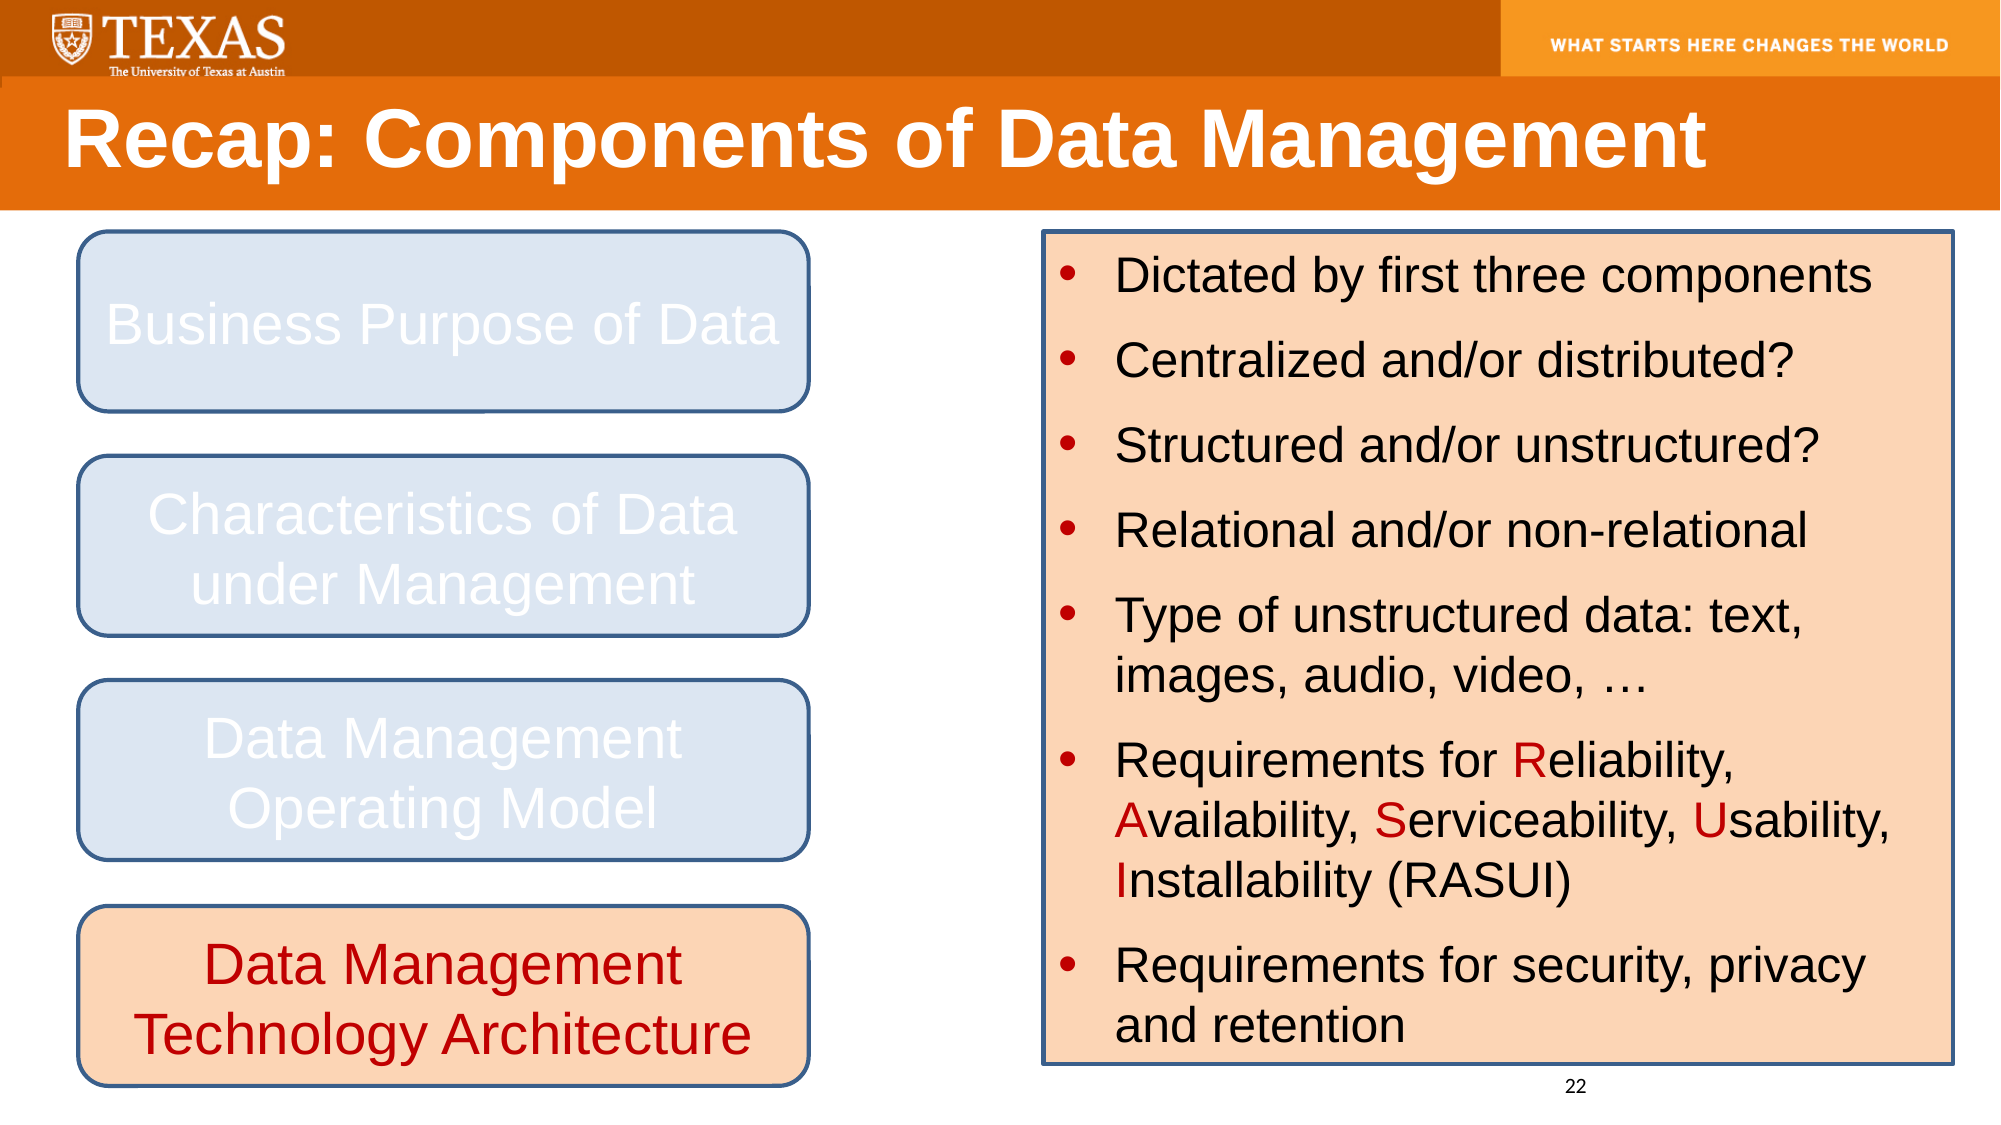

Recap: Components of Data Management

Business Purpose of Data
Dictated by first three components
Centralized and/or distributed?
Structured and/or unstructured?
Relational and/or non-relational
Type of unstructured data: text, images, audio, video, …
Requirements for Reliability, Availability, Serviceability, Usability, Installability (RASUI)
Requirements for security, privacy and retention
Characteristics of Data under Management
Data Management Operating Model
Data Management Technology Architecture
22